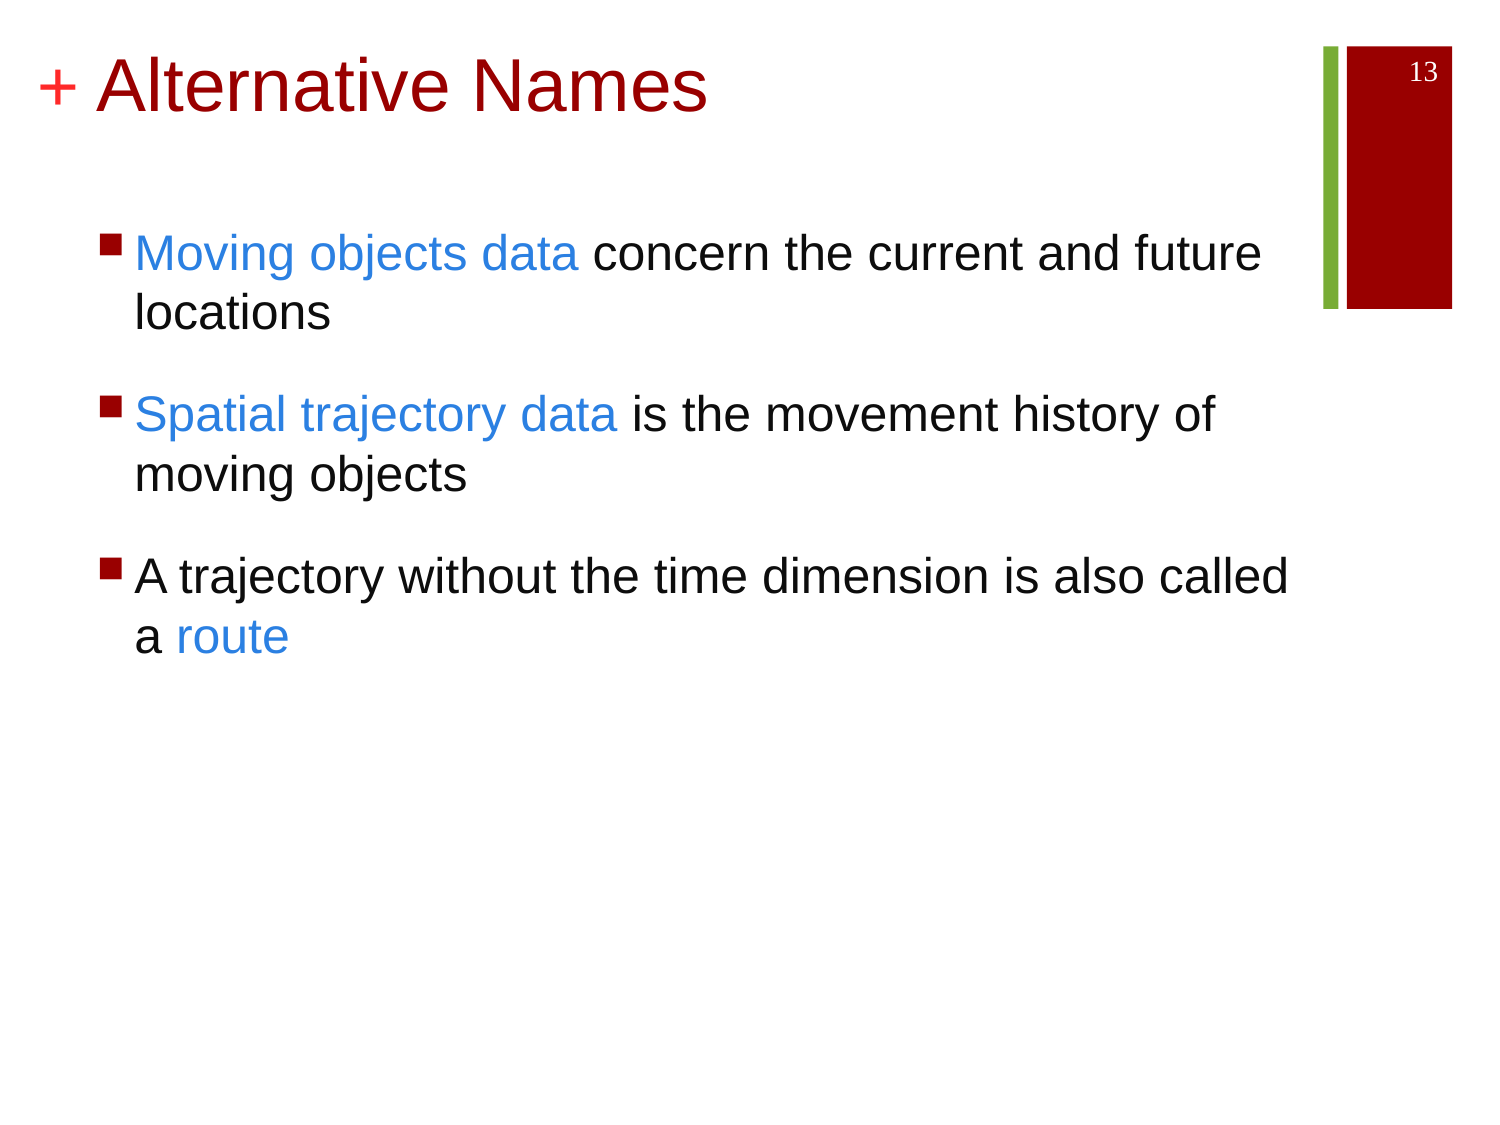

# Alternative Names
13
Moving objects data concern the current and future locations
Spatial trajectory data is the movement history of moving objects
A trajectory without the time dimension is also called a route